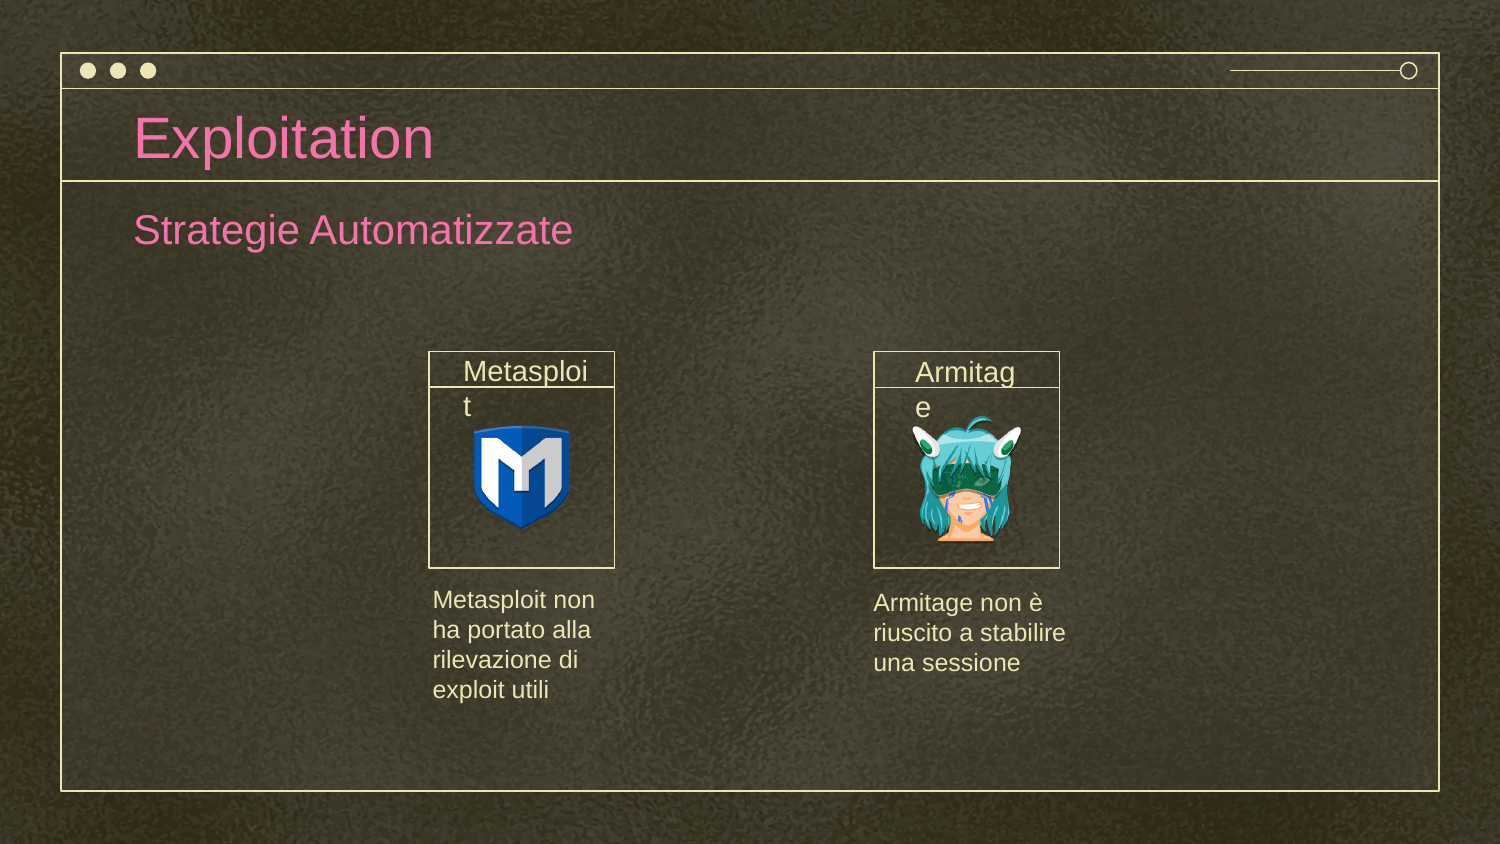

# Exploitation
Strategie Automatizzate
Metasploit
Armitage

Metasploit non ha portato alla rilevazione di exploit utili
Armitage non è riuscito a stabilire una sessione